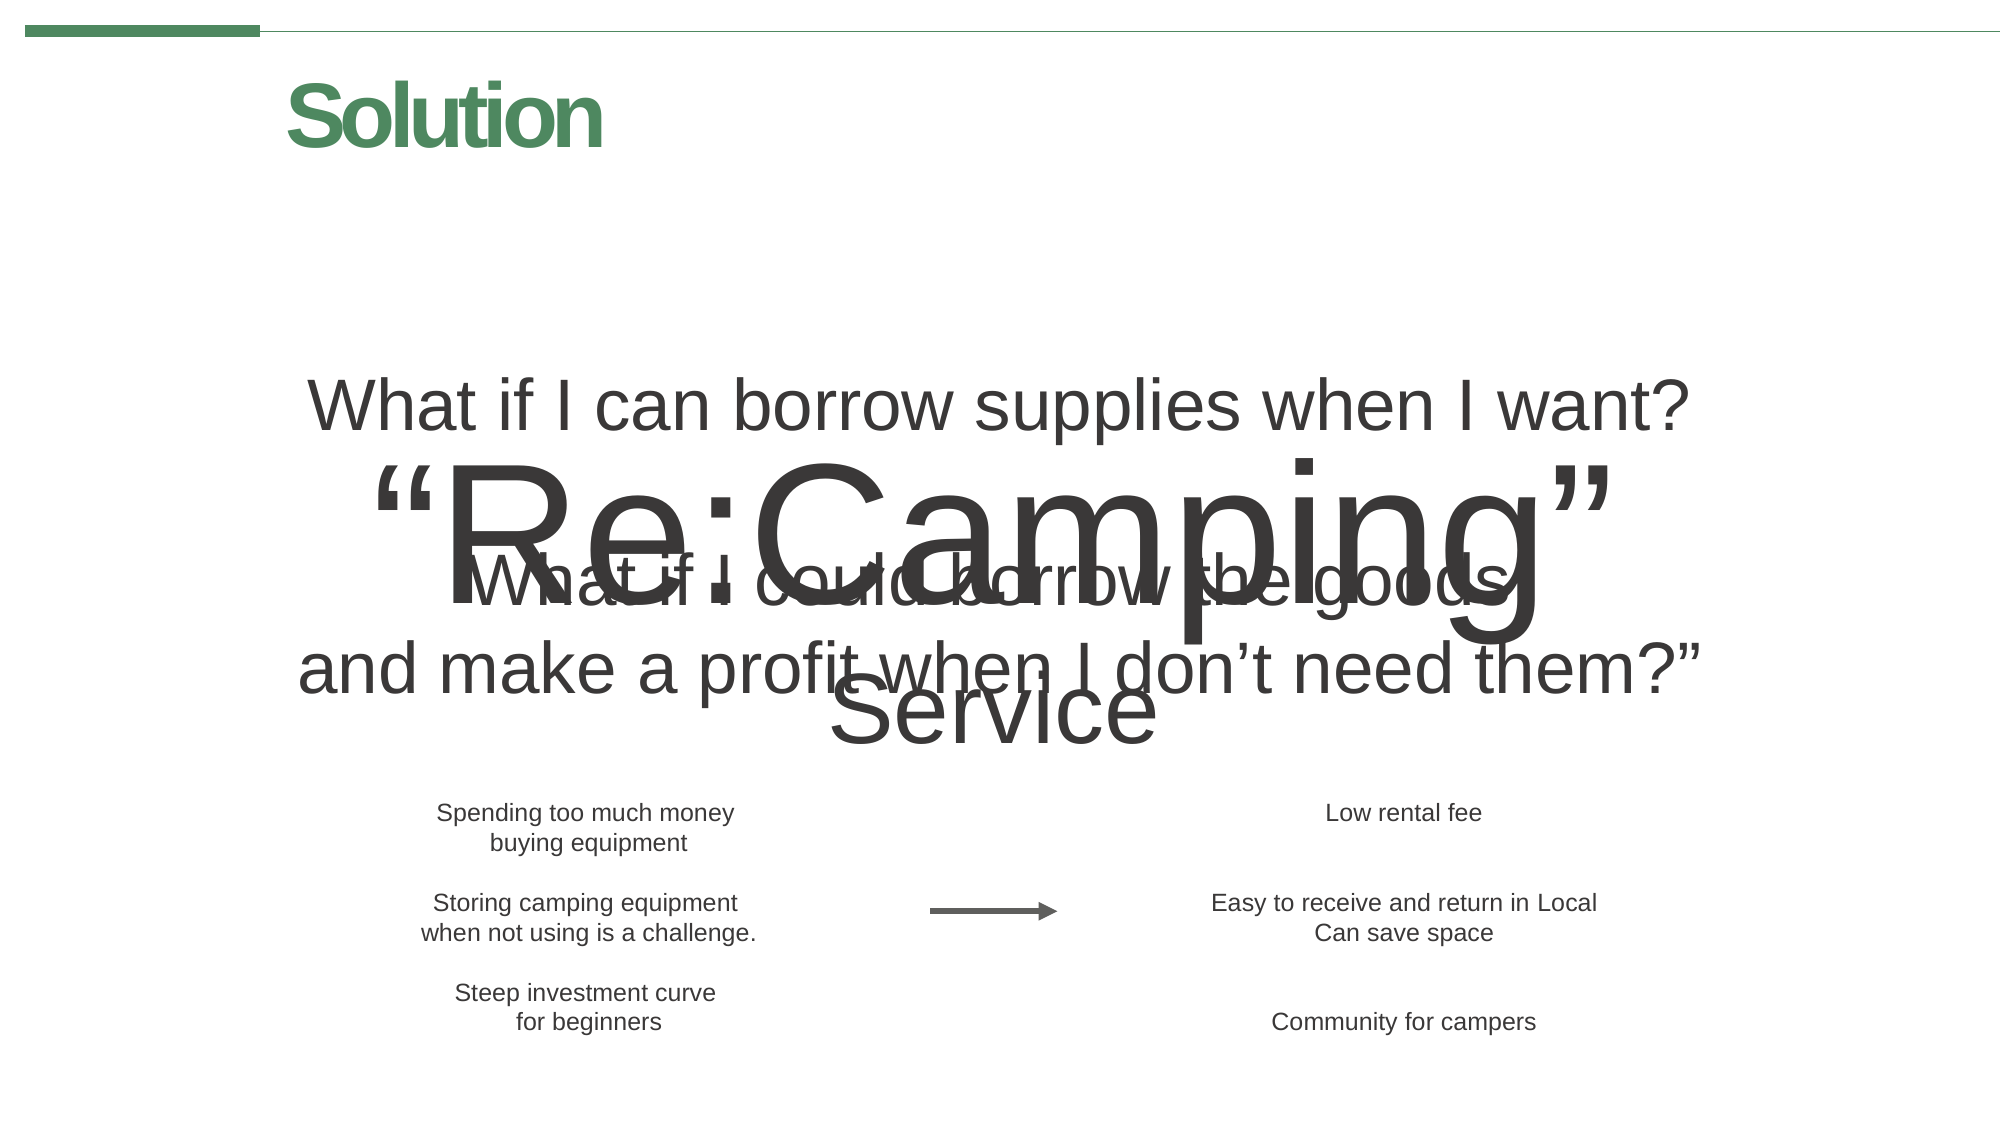

Solution
What if I can borrow supplies when I want?

What if I could borrow the goods
and make a profit when I don’t need them?”
“Re:Camping” Service
Spending too much money
buying equipment

Storing camping equipment
when not using is a challenge.

Steep investment curve
for beginners

Low rental fee

Easy to receive and return in Local
Can save space

Community for campers